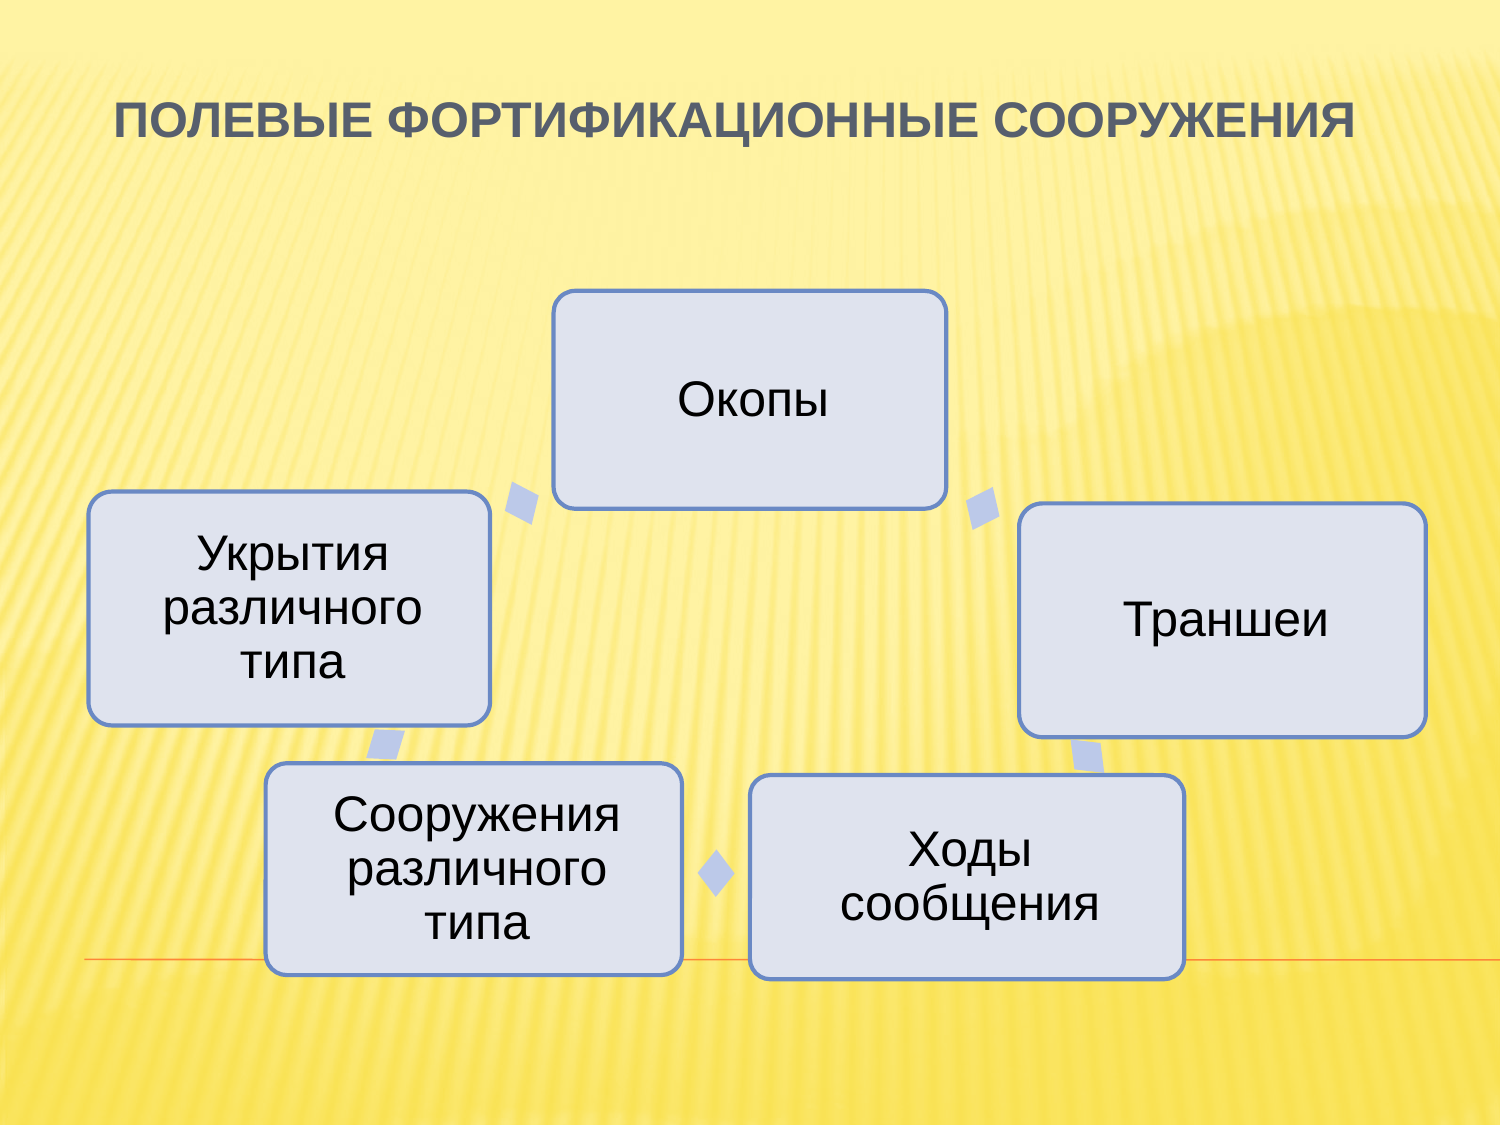

# полевые фортификационные сооружения
Окопы

Траншеи

Ходы сообщения

Сооружения различного типа

Укрытия различного типа